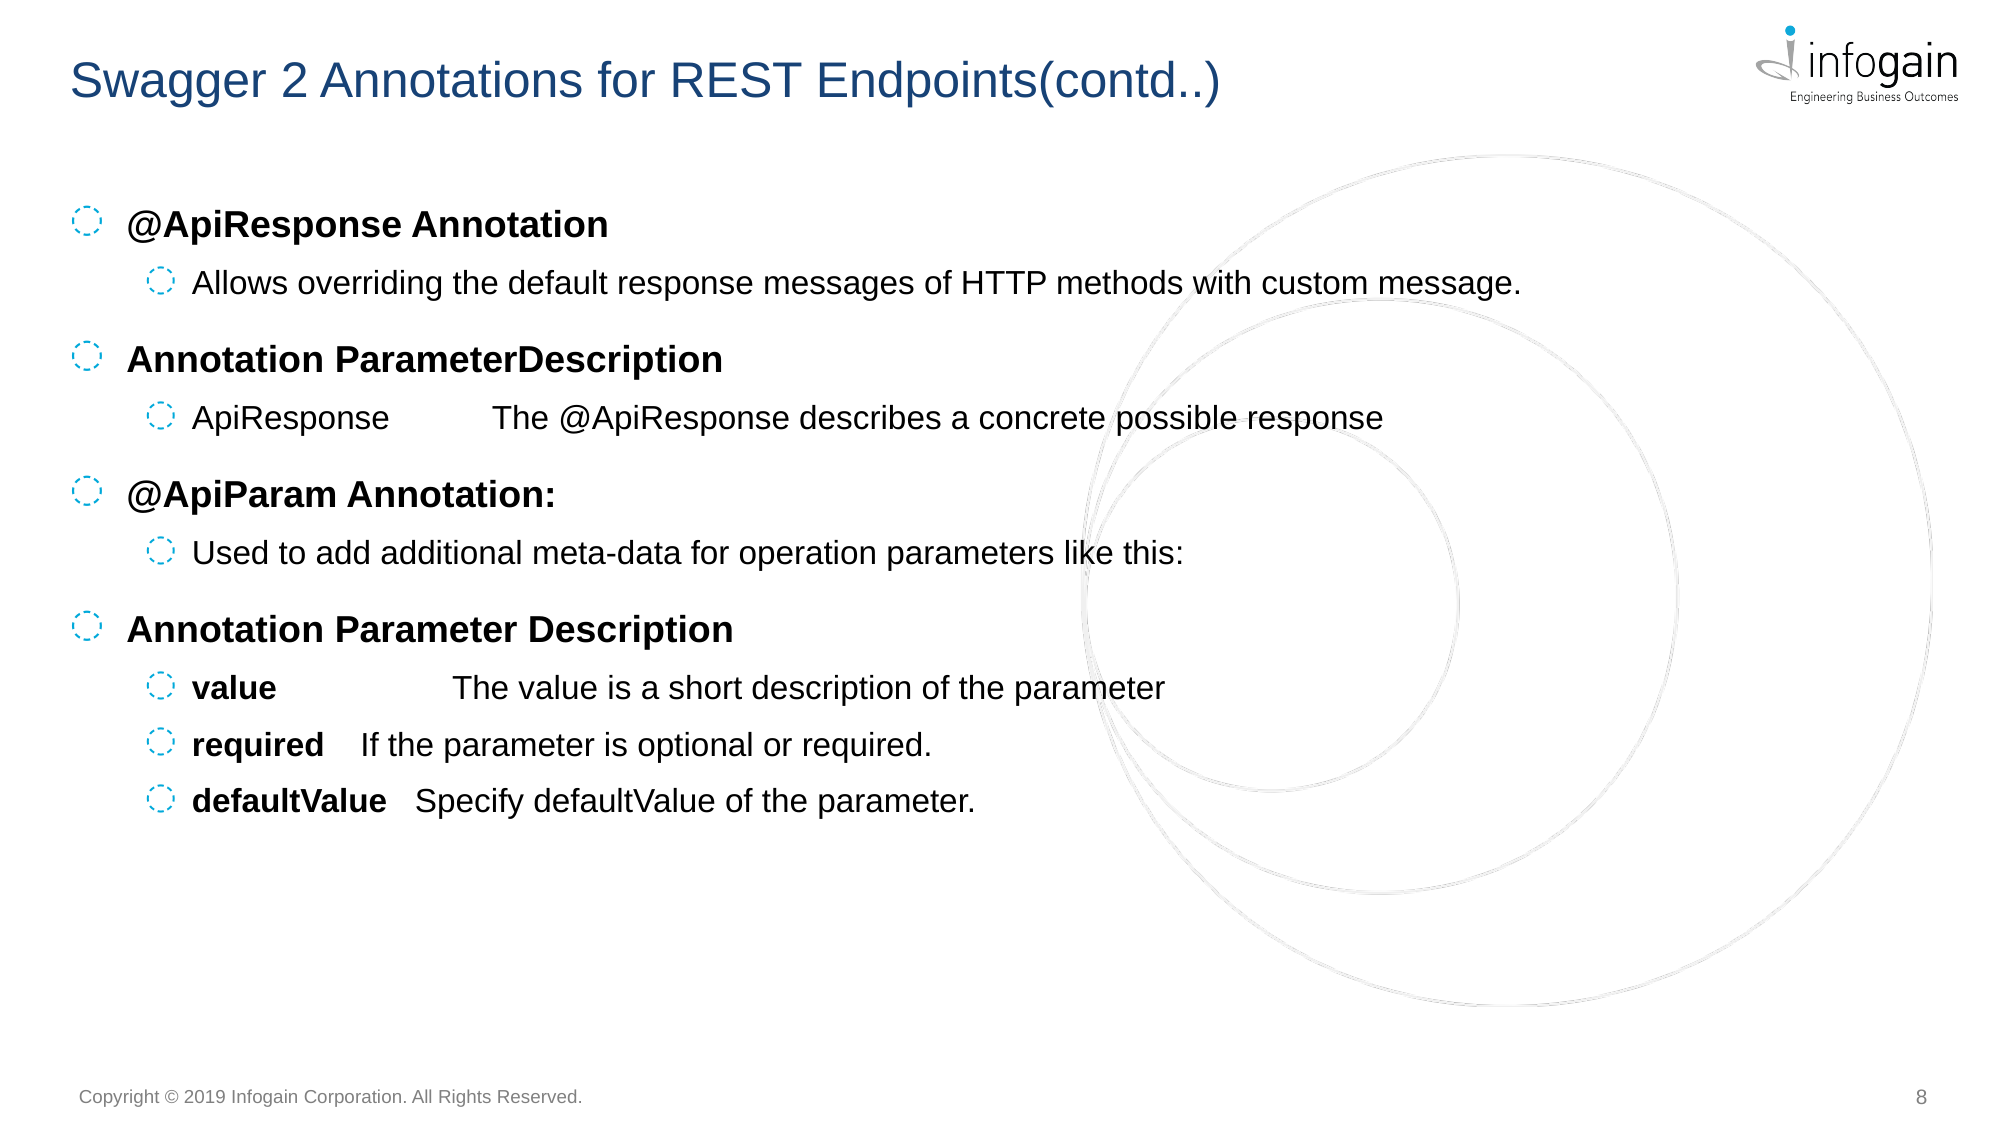

Swagger 2 Annotations for REST Endpoints(contd..)

@ApiResponse Annotation
Allows overriding the default response messages of HTTP methods with custom message.
Annotation ParameterDescription
ApiResponse	The @ApiResponse describes a concrete possible response
@ApiParam Annotation:
Used to add additional meta-data for operation parameters like this:
Annotation Parameter Description
value	            The value is a short description of the parameter
required	  If the parameter is optional or required.
defaultValue   Specify defaultValue of the parameter.